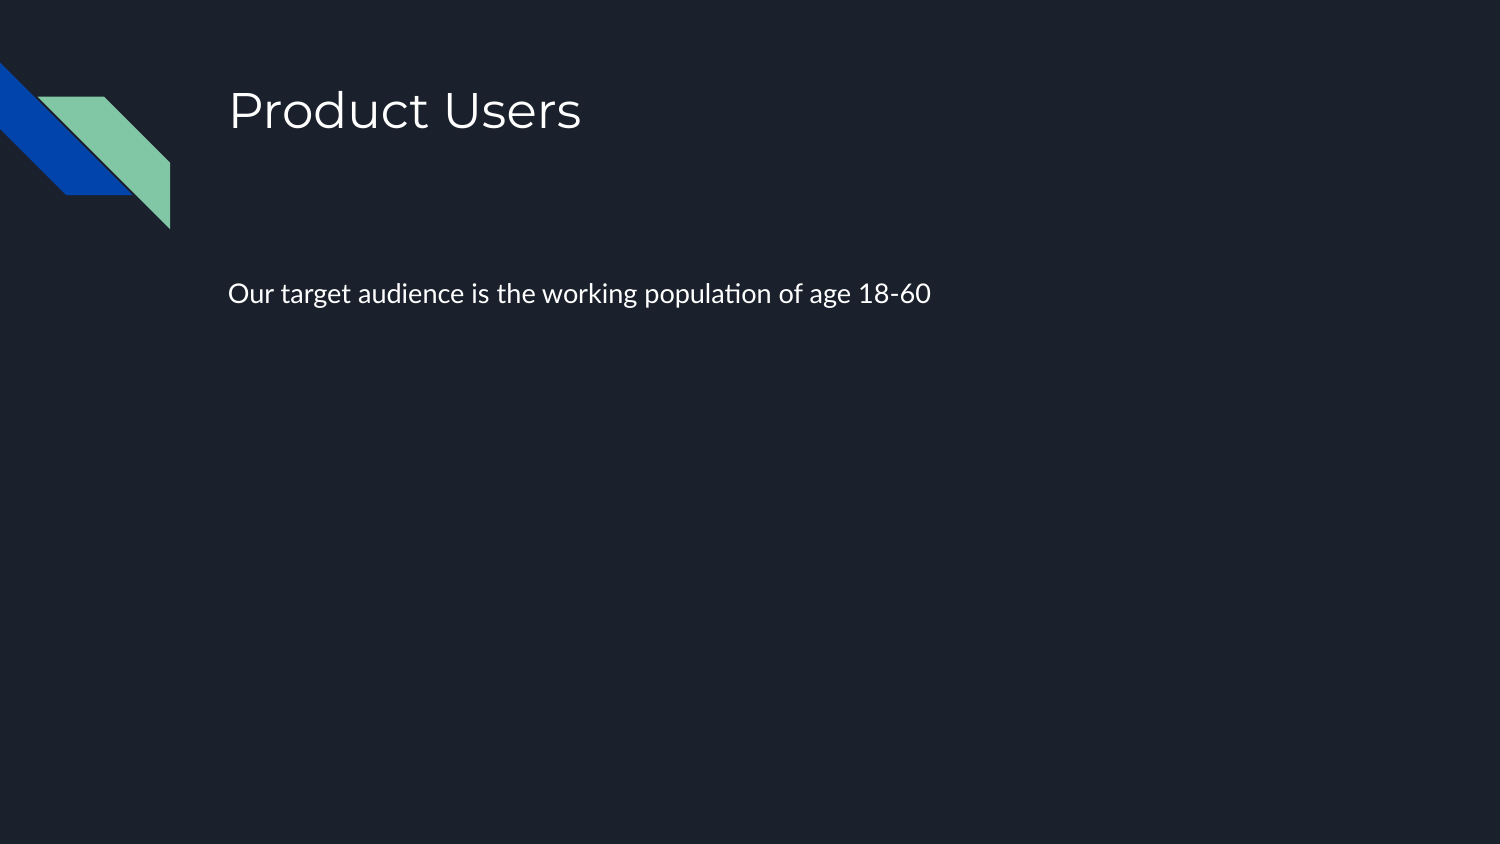

# Product Users
Our target audience is the working population of age 18-60